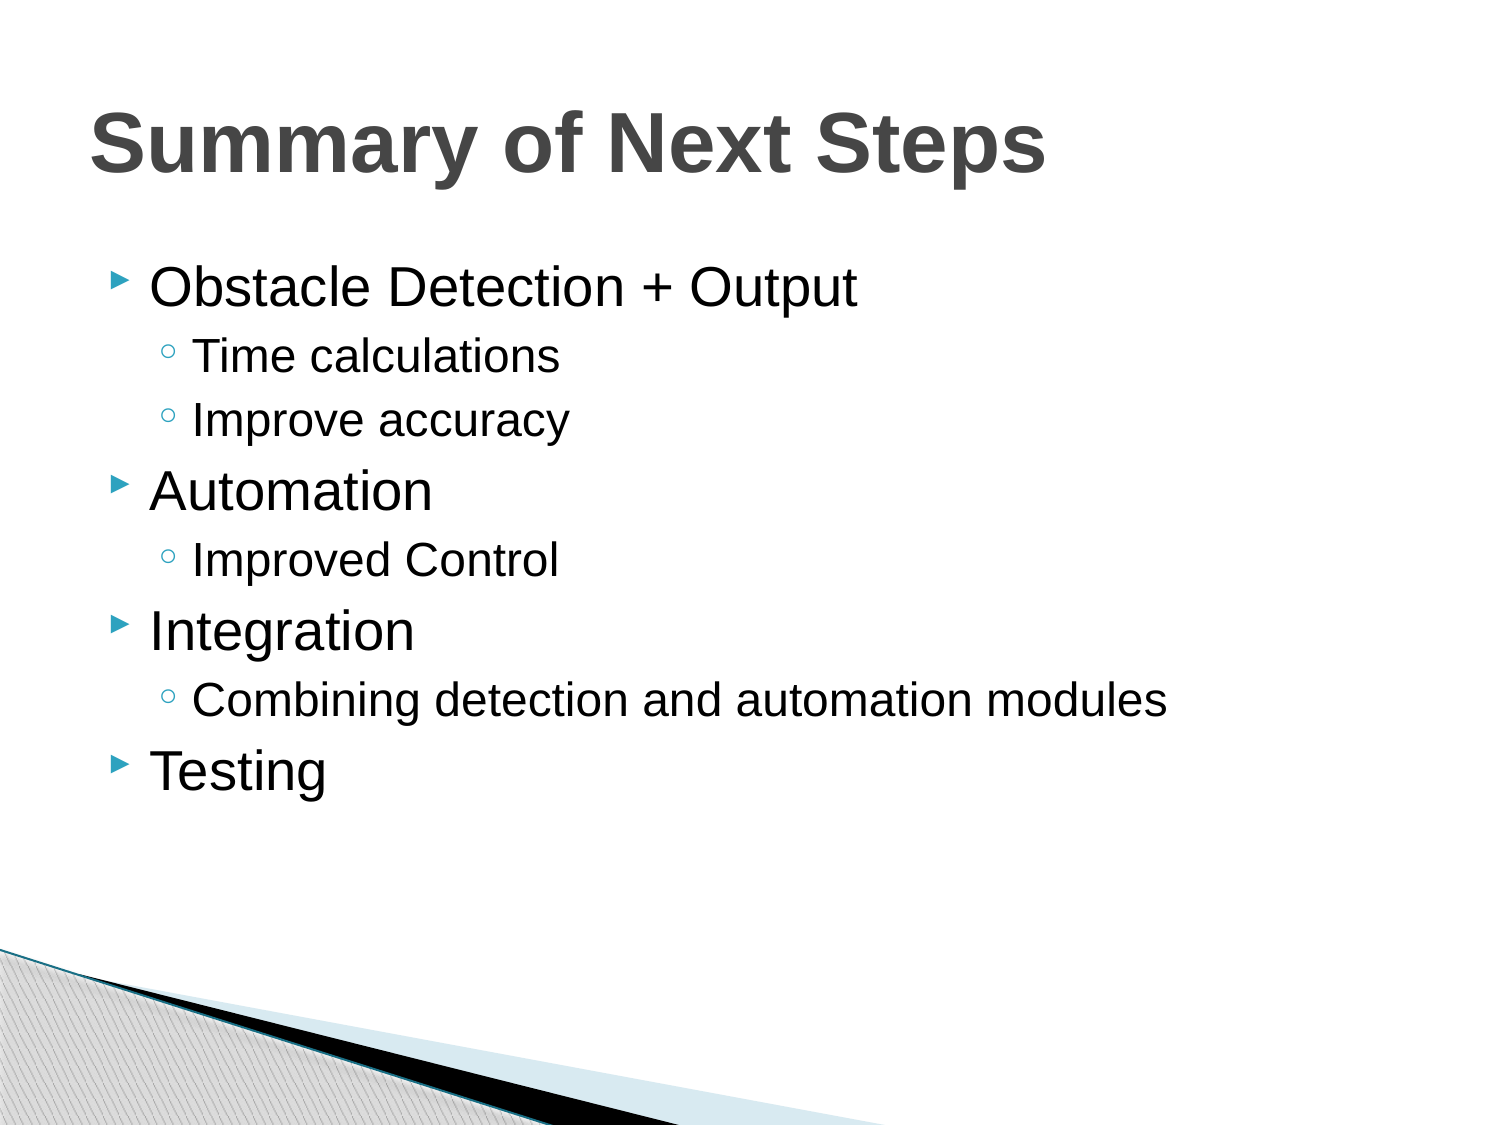

# Summary of Next Steps
Obstacle Detection + Output
Time calculations
Improve accuracy
Automation
Improved Control
Integration
Combining detection and automation modules
Testing